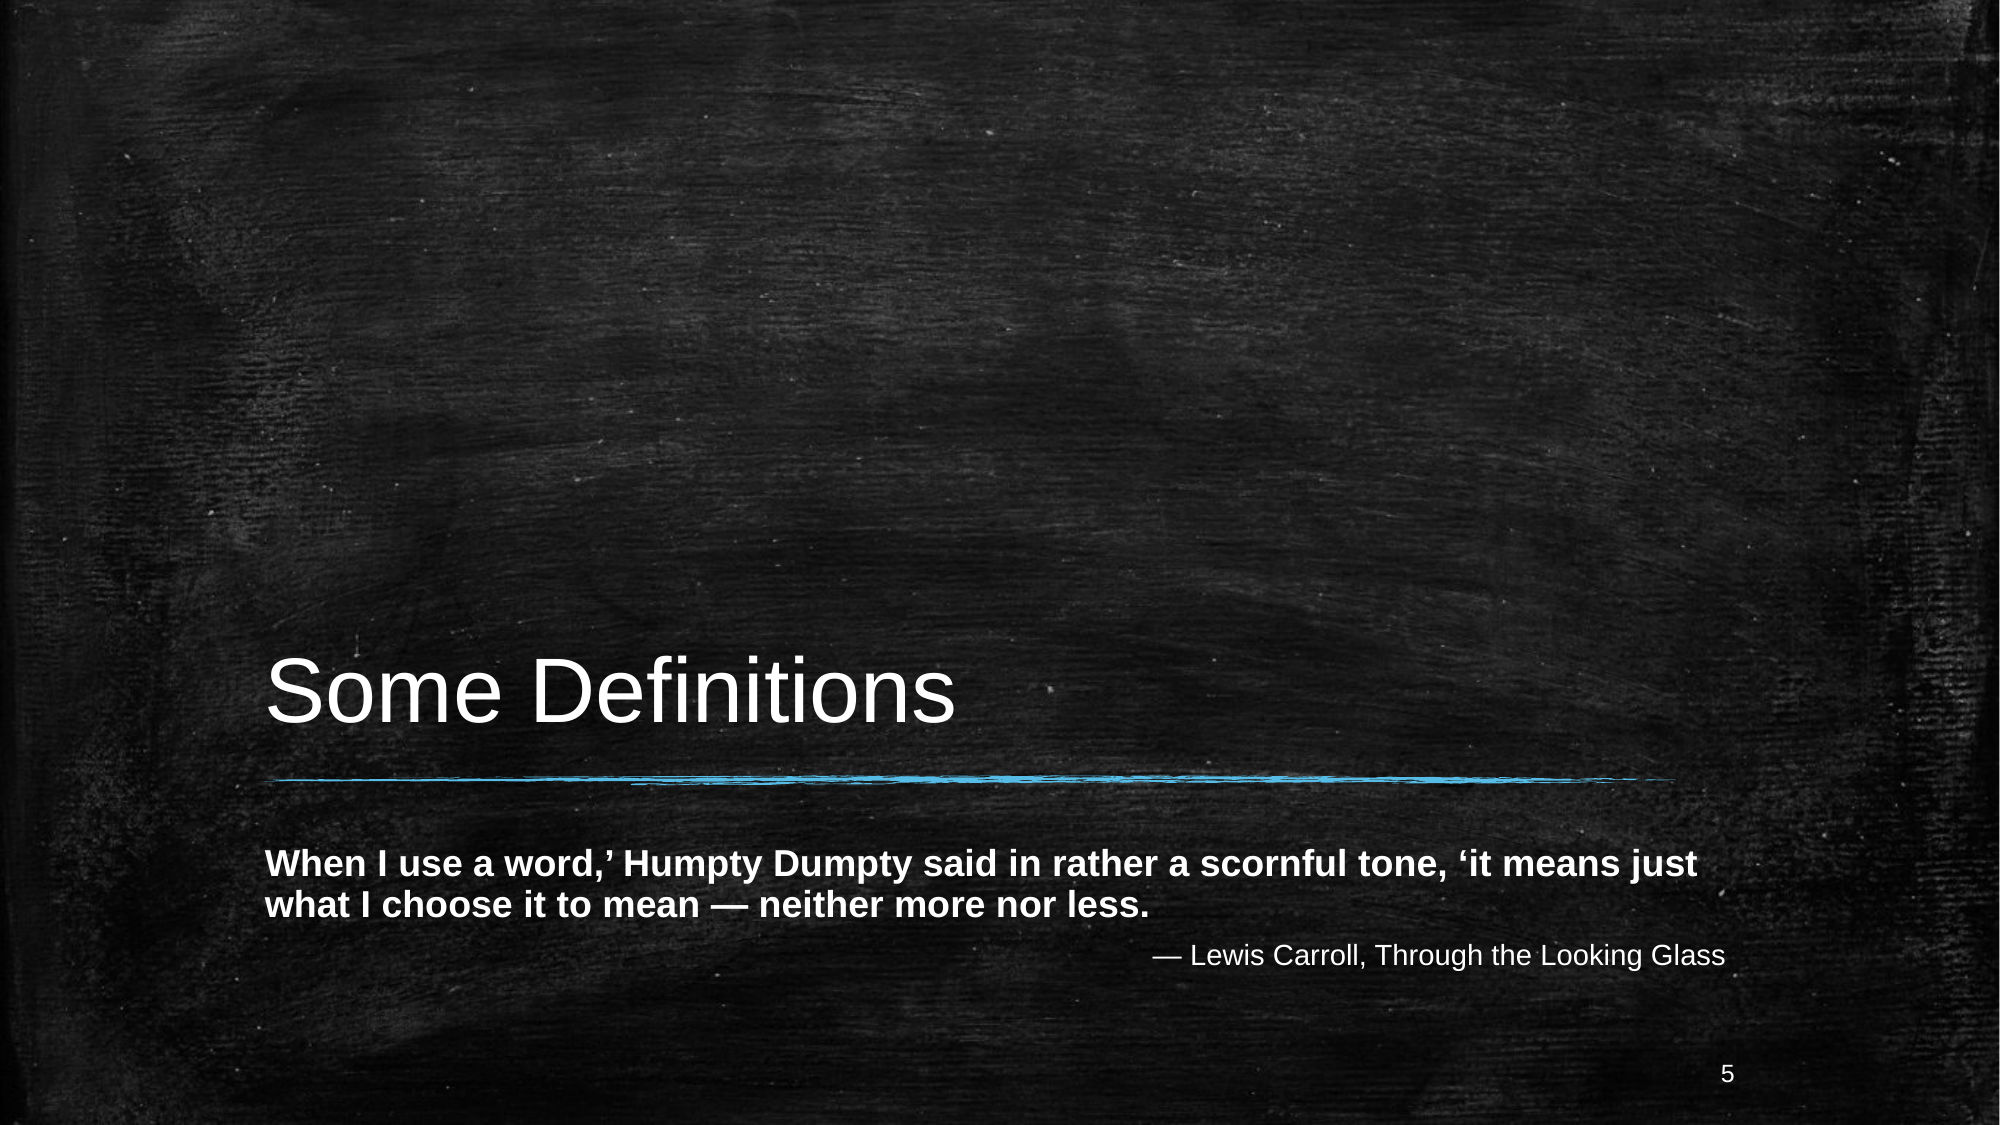

# Some Definitions
When I use a word,’ Humpty Dumpty said in rather a scornful tone, ‘it means just what I choose it to mean — neither more nor less.

 ― Lewis Carroll, Through the Looking Glass
5